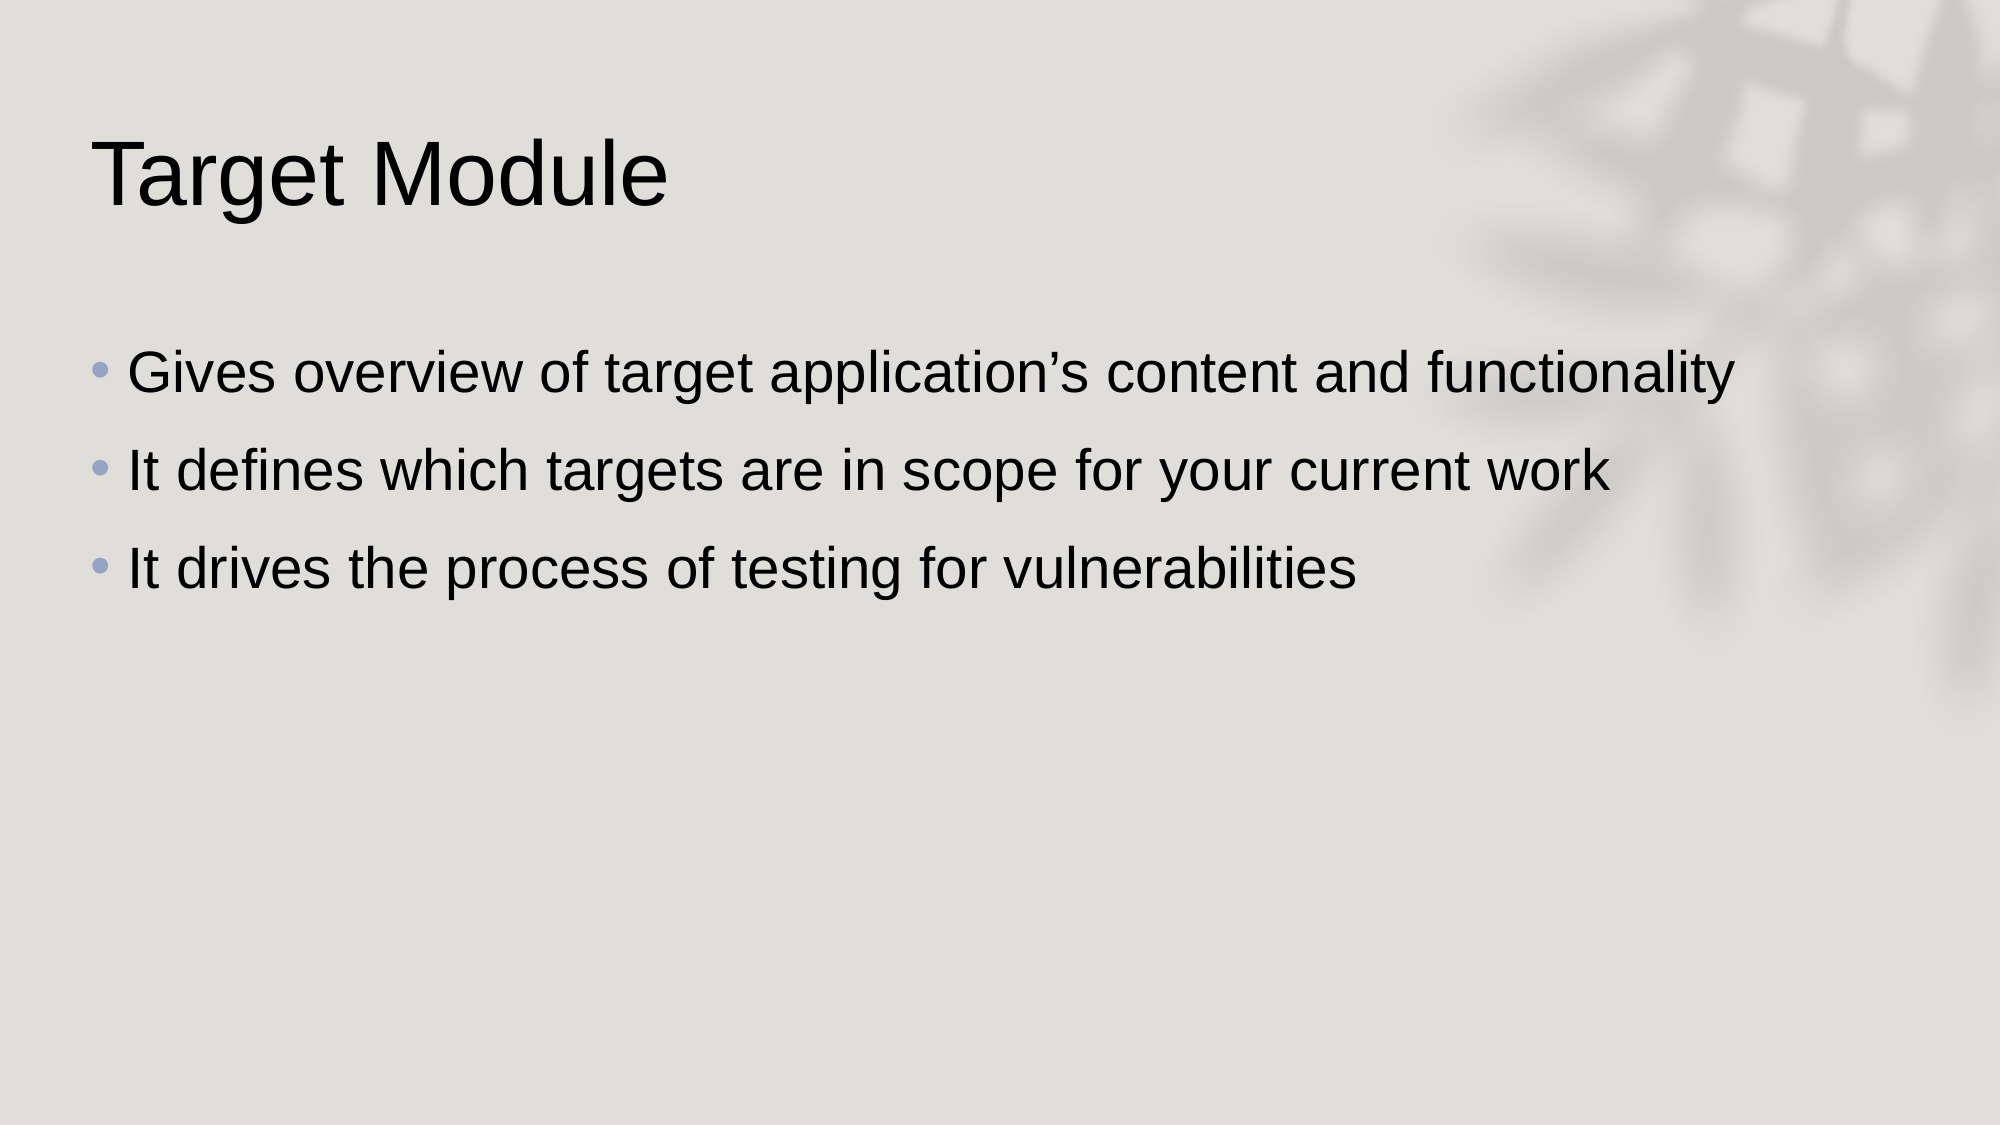

# Target Module
Gives overview of target application’s content and functionality
It defines which targets are in scope for your current work
It drives the process of testing for vulnerabilities